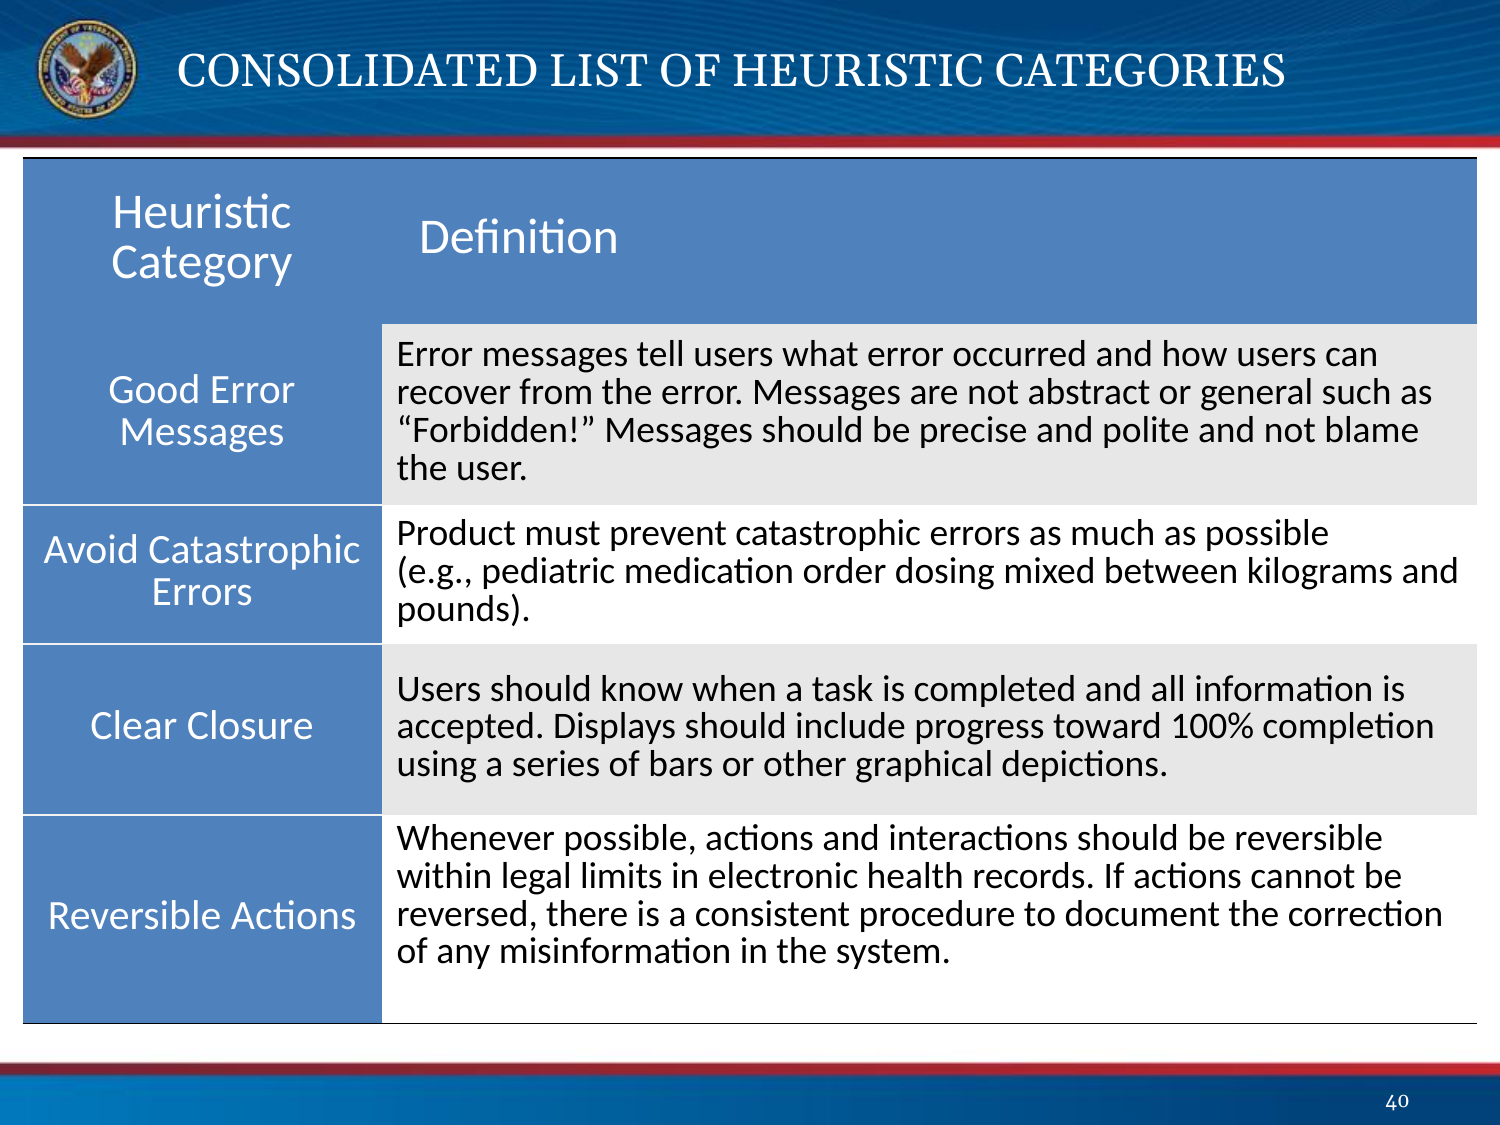

# Consolidated List of Heuristic Categories
| Heuristic Category | Definition |
| --- | --- |
| Good Error Messages | Error messages tell users what error occurred and how users can recover from the error. Messages are not abstract or general such as “Forbidden!” Messages should be precise and polite and not blame the user. |
| Avoid Catastrophic Errors | Product must prevent catastrophic errors as much as possible (e.g., pediatric medication order dosing mixed between kilograms and pounds). |
| Clear Closure | Users should know when a task is completed and all information is accepted. Displays should include progress toward 100% completion using a series of bars or other graphical depictions. |
| Reversible Actions | Whenever possible, actions and interactions should be reversible within legal limits in electronic health records. If actions cannot be reversed, there is a consistent procedure to document the correction of any misinformation in the system. |
40